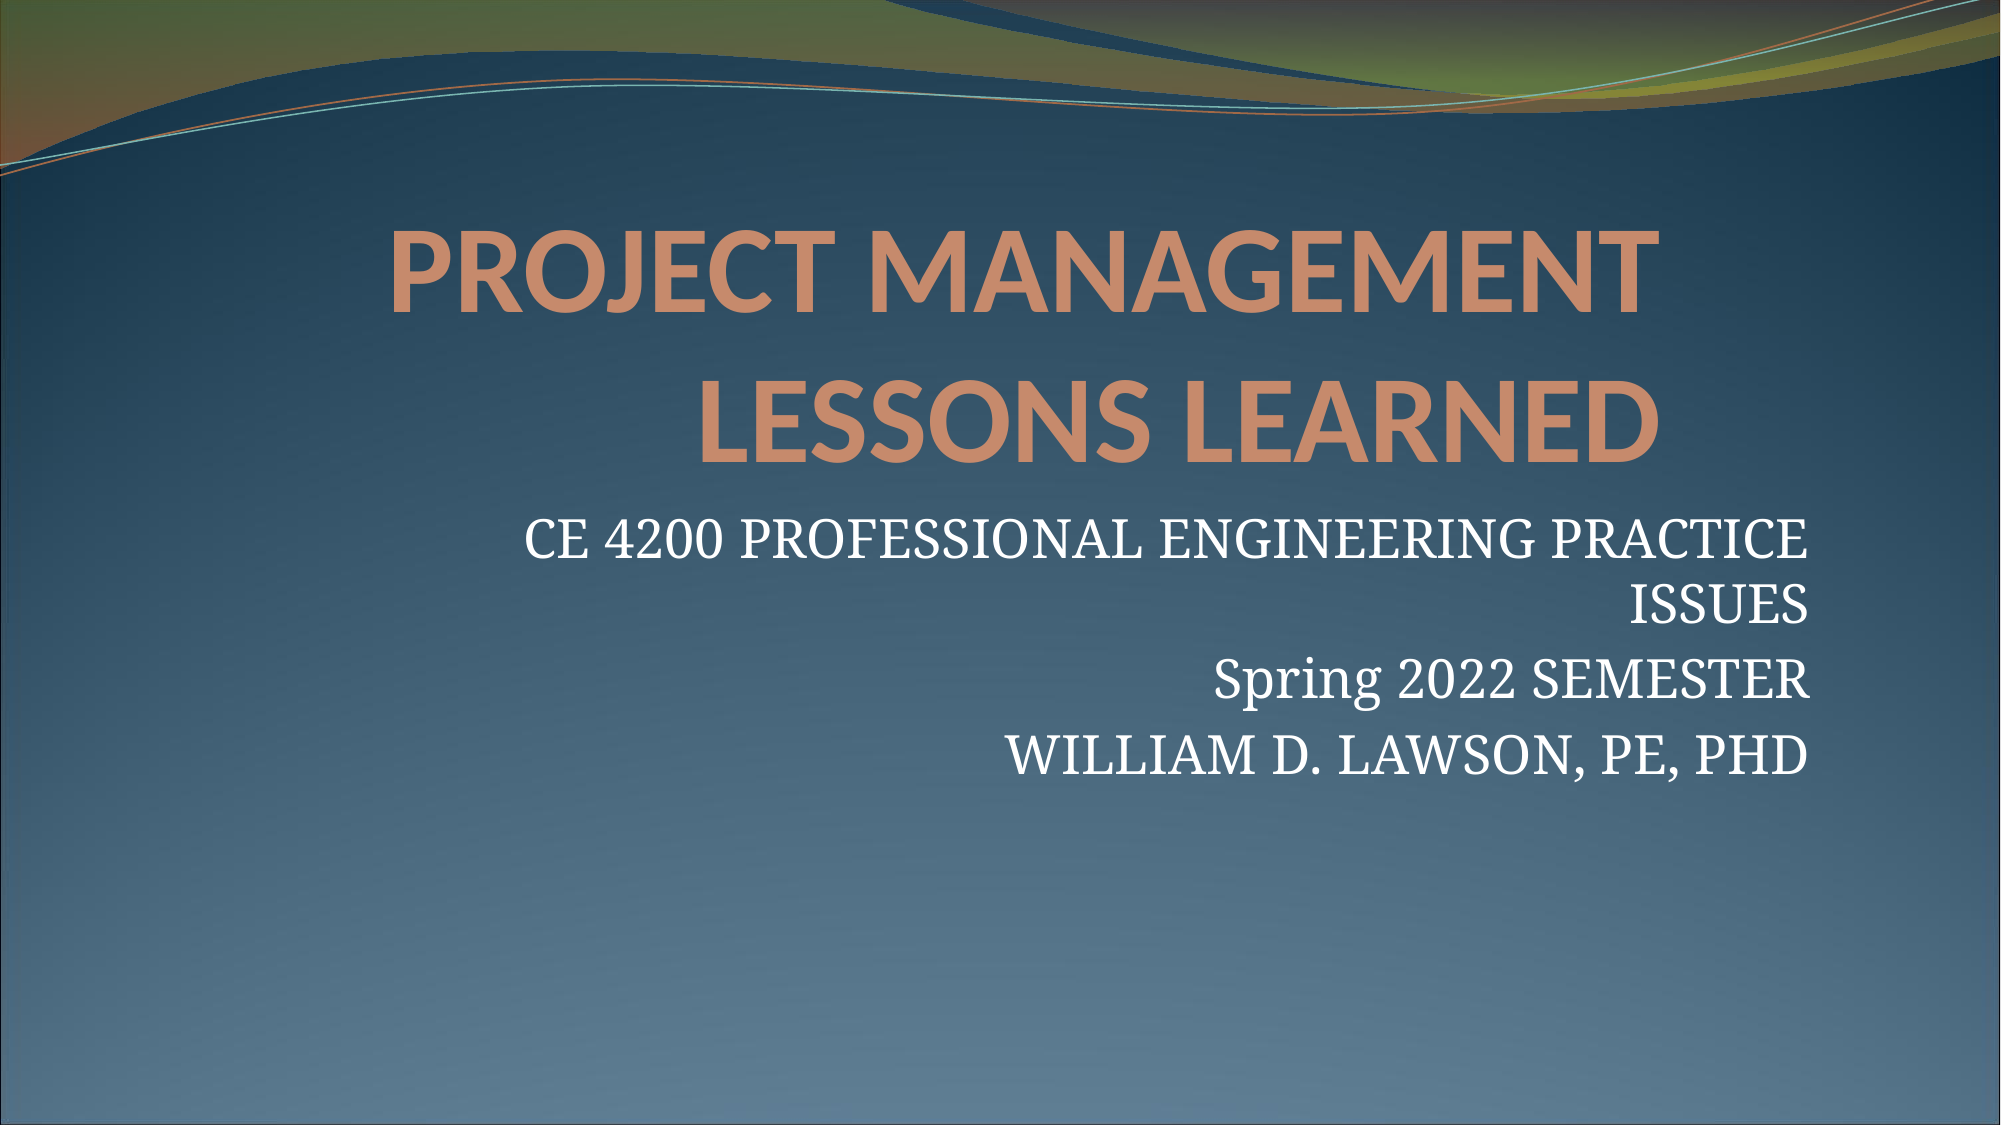

# PROJECT MANAGEMENT LESSONS LEARNED
CE 4200 PROFESSIONAL ENGINEERING PRACTICE ISSUES
Spring 2022 SEMESTER
WILLIAM D. LAWSON, PE, PHD